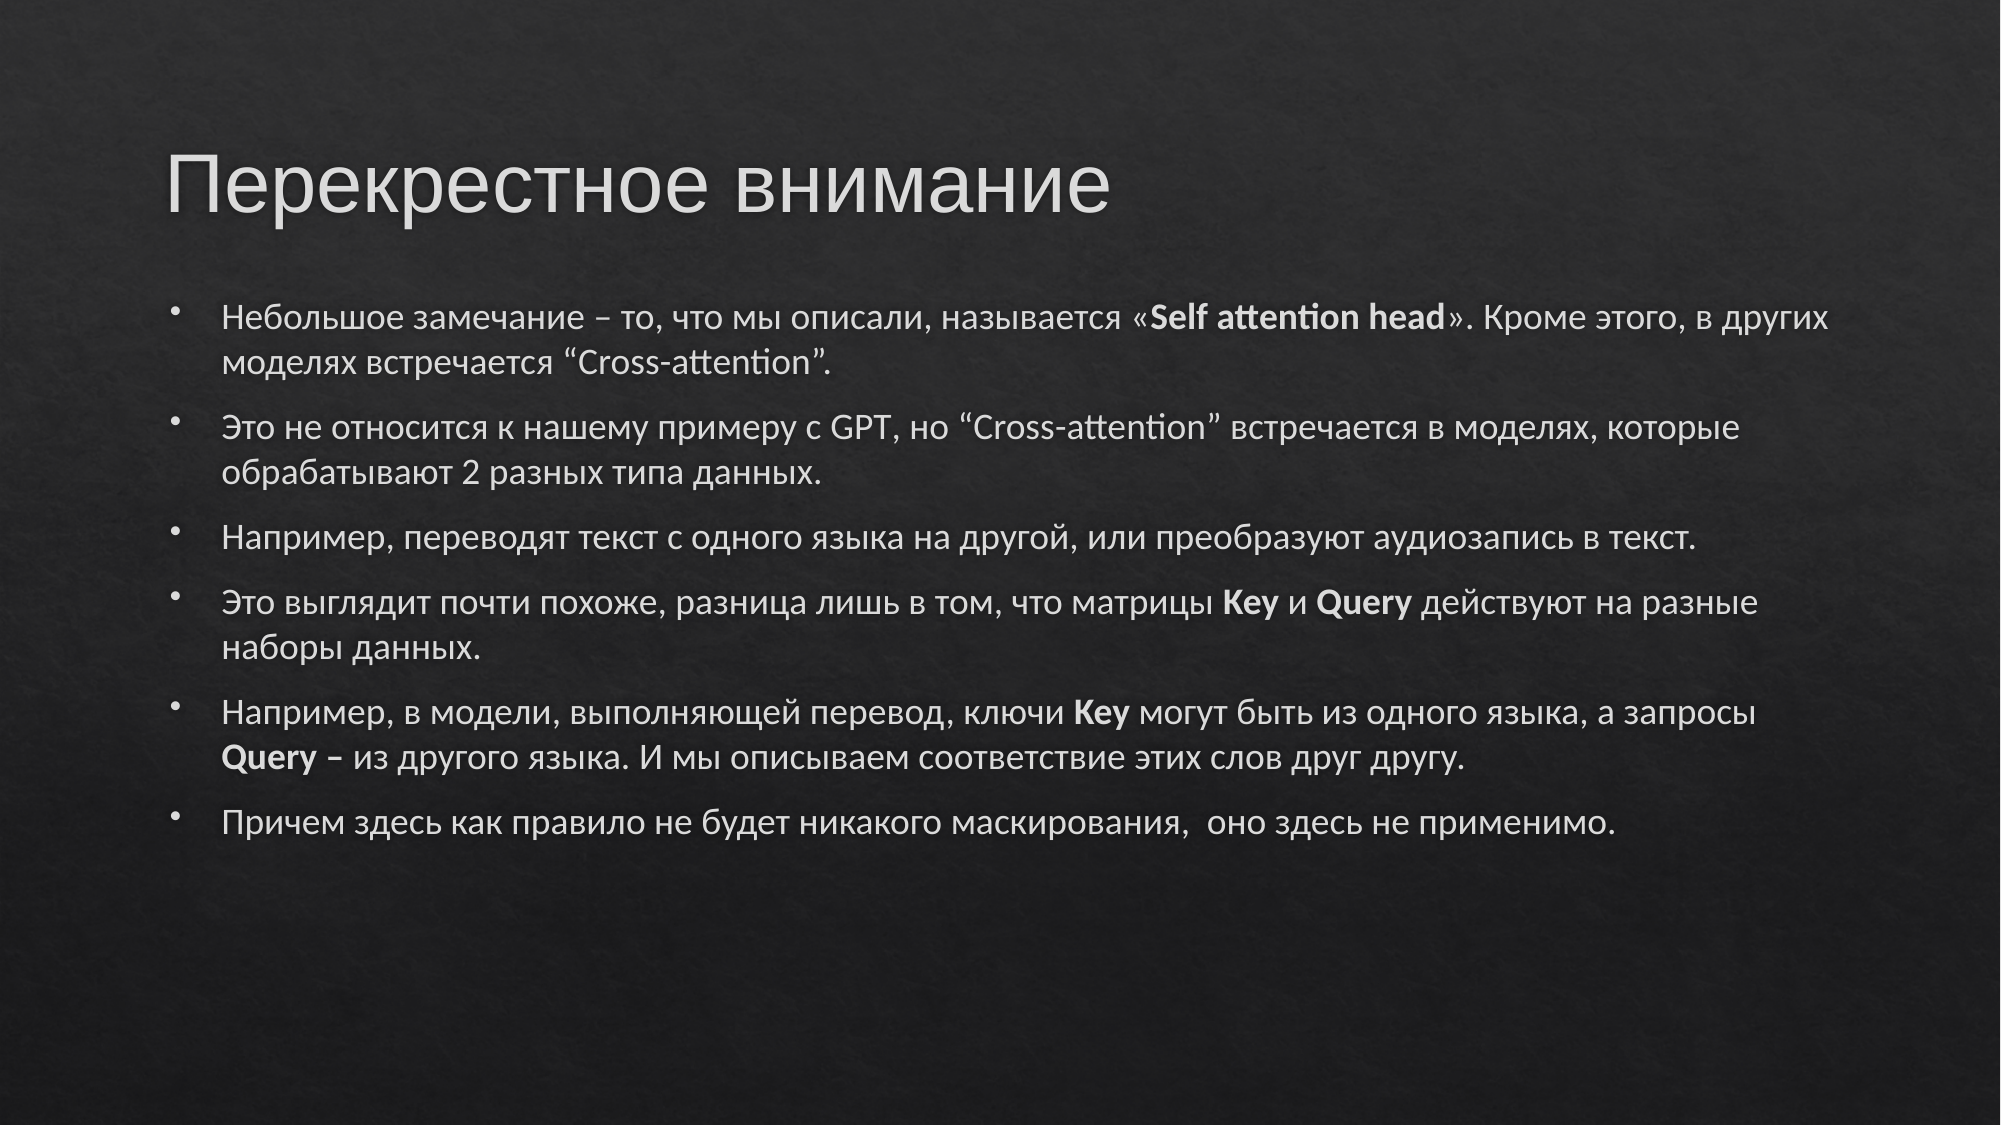

# Перекрестное внимание
Небольшое замечание – то, что мы описали, называется «Self attention head». Кроме этого, в других моделях встречается “Cross-attention”.
Это не относится к нашему примеру с GPT, но “Cross-attention” встречается в моделях, которые обрабатывают 2 разных типа данных.
Например, переводят текст с одного языка на другой, или преобразуют аудиозапись в текст.
Это выглядит почти похоже, разница лишь в том, что матрицы Key и Query действуют на разные наборы данных.
Например, в модели, выполняющей перевод, ключи Key могут быть из одного языка, а запросы Query – из другого языка. И мы описываем соответствие этих слов друг другу.
Причем здесь как правило не будет никакого маскирования,  оно здесь не применимо.